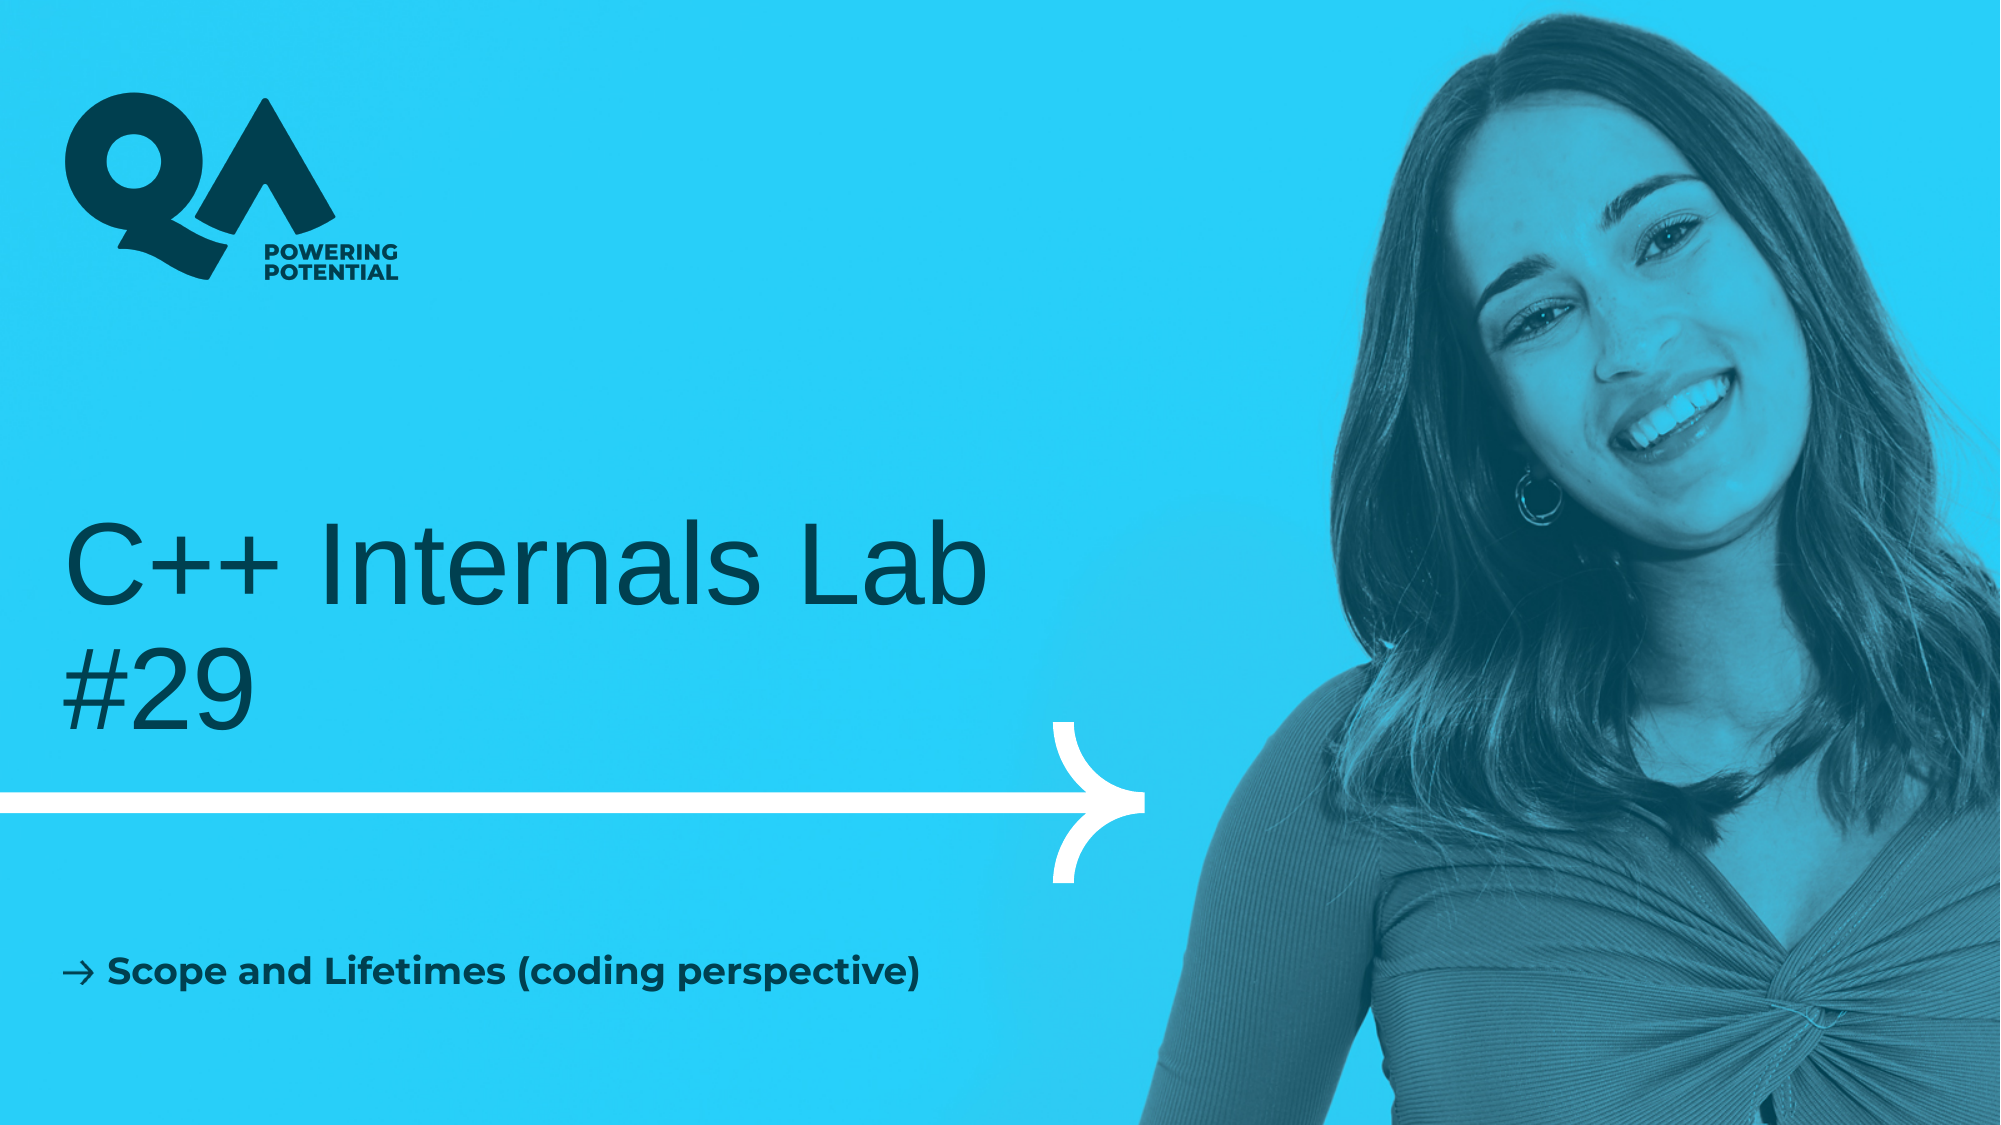

# C++ Internals Lab #29
Scope and Lifetimes (coding perspective)